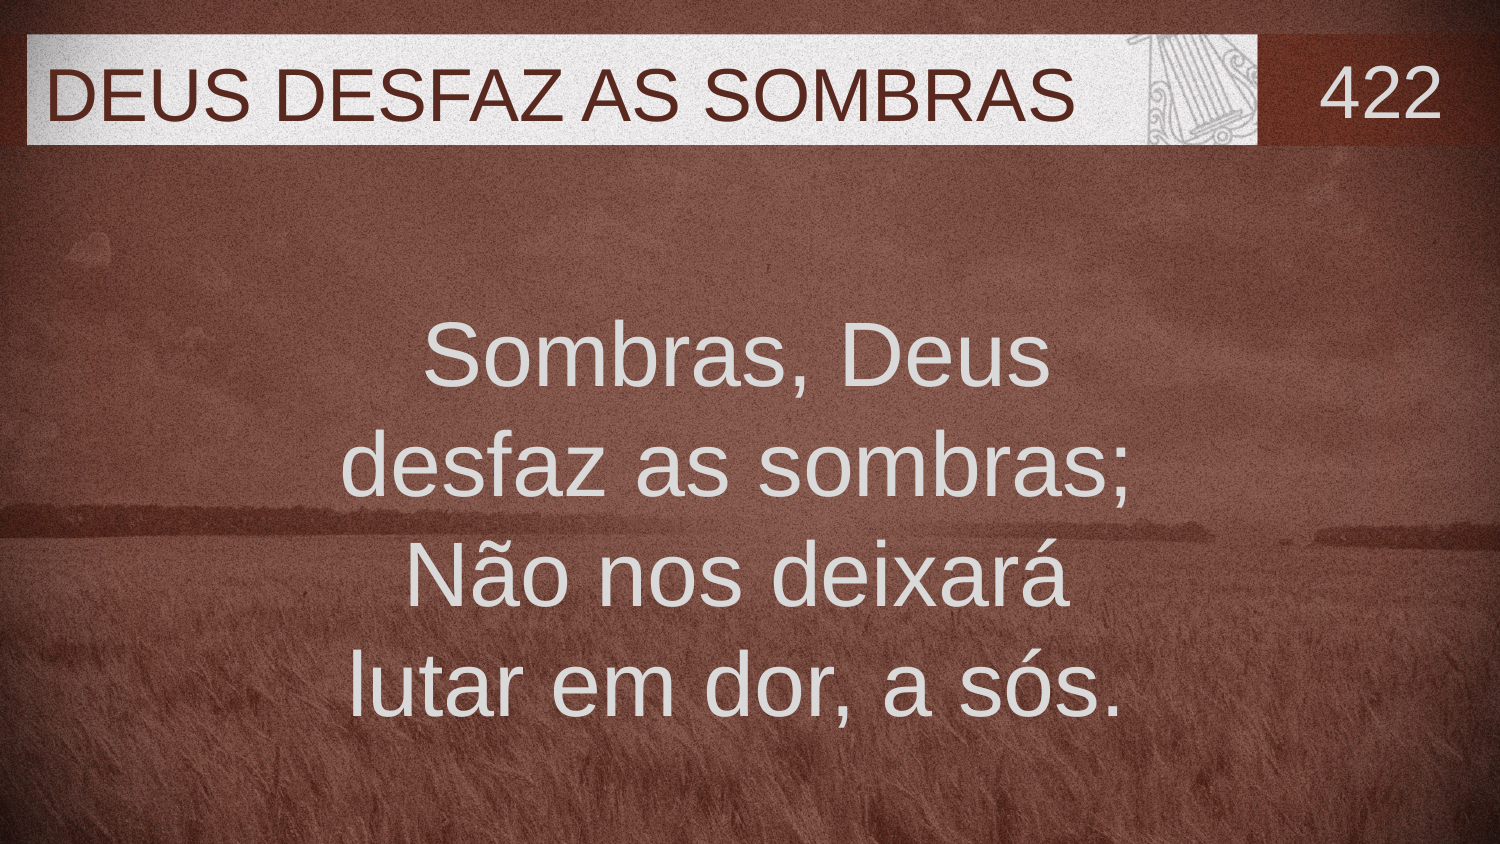

# DEUS DESFAZ AS SOMBRAS
422
Sombras, Deus
desfaz as sombras;
Não nos deixará
lutar em dor, a sós.